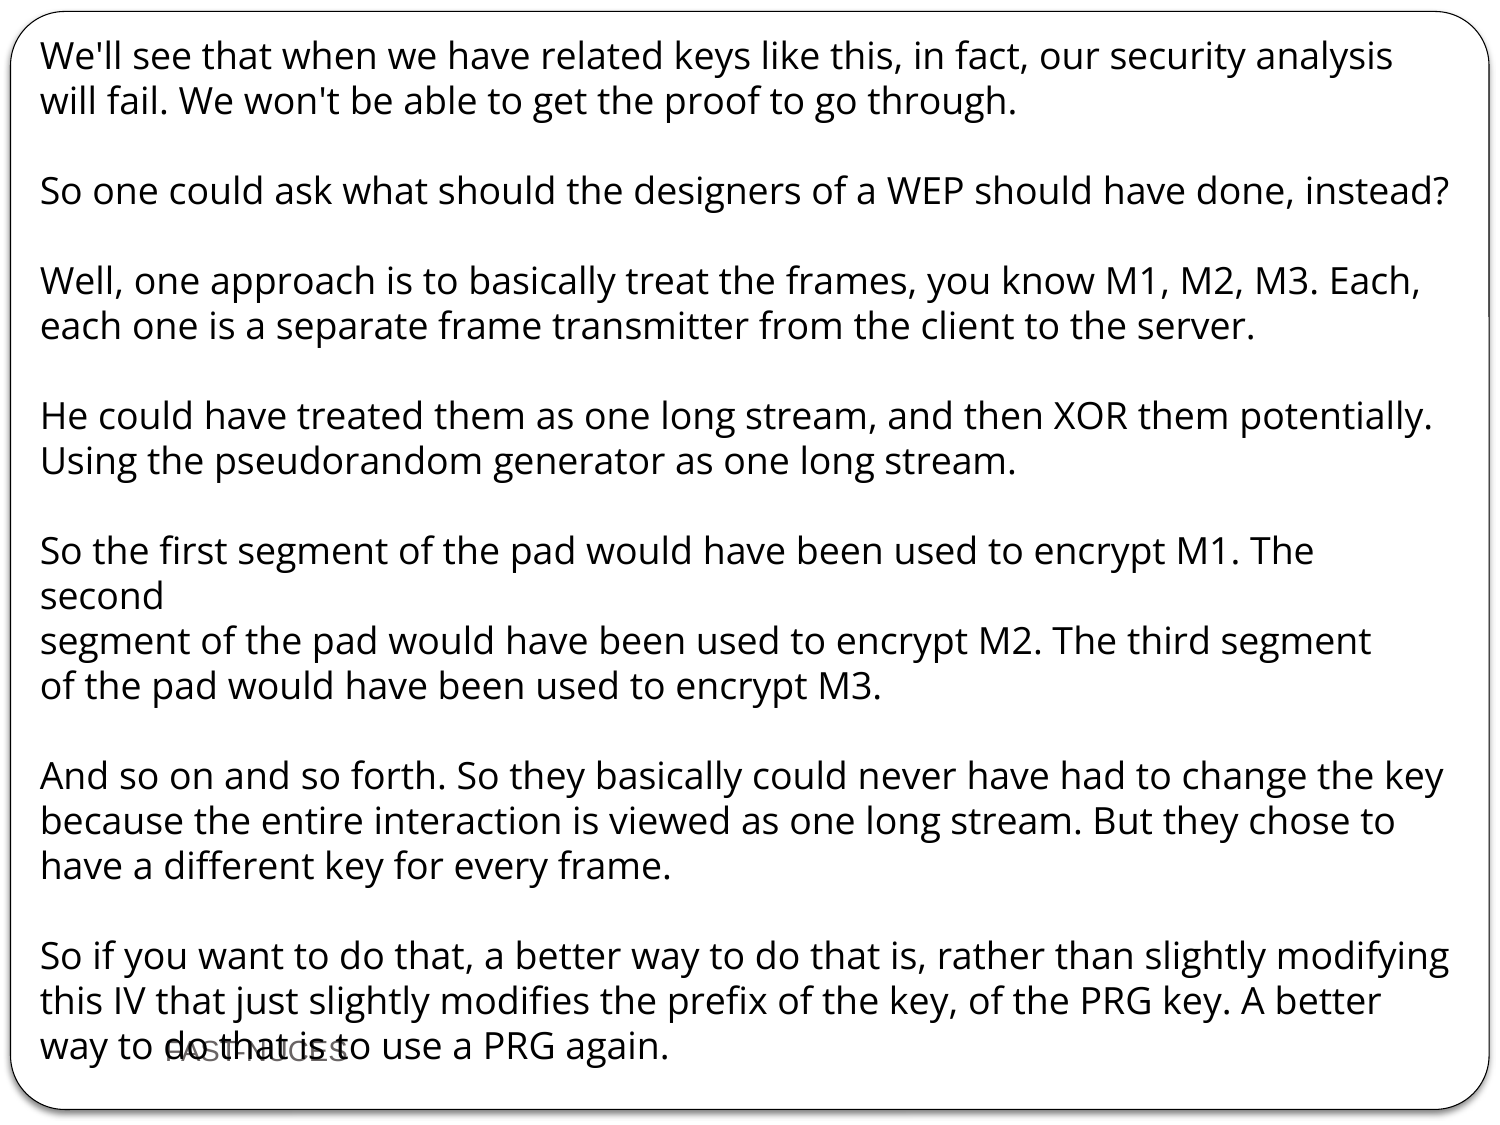

We'll see that when we have related keys like this, in fact, our security analysis will fail. We won't be able to get the proof to go through.

So one could ask what should the designers of a WEP should have done, instead?

Well, one approach is to basically treat the frames, you know M1, M2, M3. Each, each one is a separate frame transmitter from the client to the server.

He could have treated them as one long stream, and then XOR them potentially. Using the pseudorandom generator as one long stream.

So the first segment of the pad would have been used to encrypt M1. The second
segment of the pad would have been used to encrypt M2. The third segment
of the pad would have been used to encrypt M3.

And so on and so forth. So they basically could never have had to change the key because the entire interaction is viewed as one long stream. But they chose to have a different key for every frame.

So if you want to do that, a better way to do that is, rather than slightly modifying this IV that just slightly modifies the prefix of the key, of the PRG key. A better way to do that is to use a PRG again.
FAST-NUCES